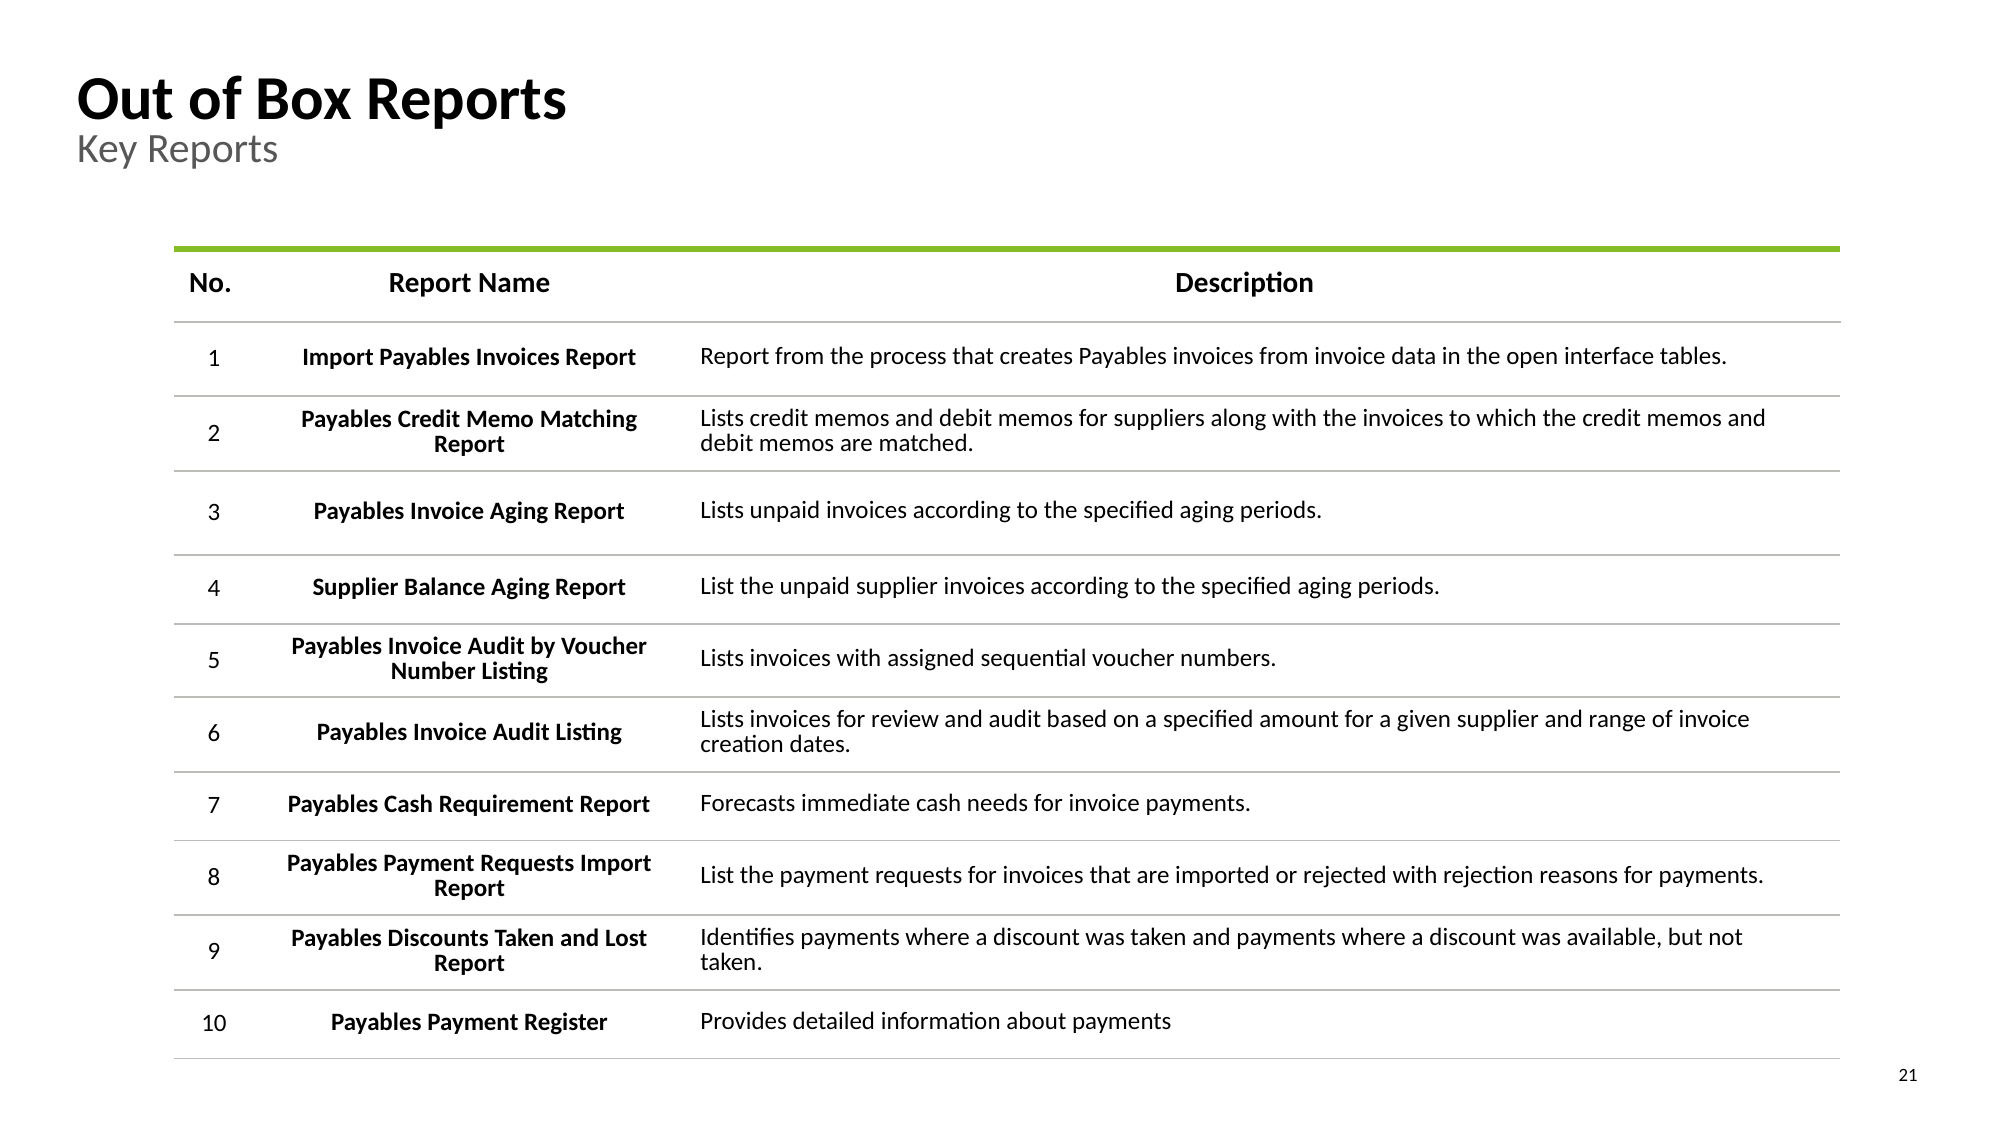

# Out of Box Reports
Key Reports
| No. | Report Name | Description |  |
| --- | --- | --- | --- |
| 1 | Import Payables Invoices Report | Report from the process that creates Payables invoices from invoice data in the open interface tables. |  |
| 2 | Payables Credit Memo Matching Report | Lists credit memos and debit memos for suppliers along with the invoices to which the credit memos and debit memos are matched. |  |
| 3 | Payables Invoice Aging Report | Lists unpaid invoices according to the specified aging periods. |  |
| 4 | Supplier Balance Aging Report | List the unpaid supplier invoices according to the specified aging periods. |  |
| 5 | Payables Invoice Audit by Voucher Number Listing | Lists invoices with assigned sequential voucher numbers. |  |
| 6 | Payables Invoice Audit Listing | Lists invoices for review and audit based on a specified amount for a given supplier and range of invoice creation dates. |  |
| 7 | Payables Cash Requirement Report | Forecasts immediate cash needs for invoice payments. |  |
| 8 | Payables Payment Requests Import Report | List the payment requests for invoices that are imported or rejected with rejection reasons for payments. |  |
| 9 | Payables Discounts Taken and Lost Report | Identifies payments where a discount was taken and payments where a discount was available, but not taken. |  |
| 10 | Payables Payment Register | Provides detailed information about payments |  |